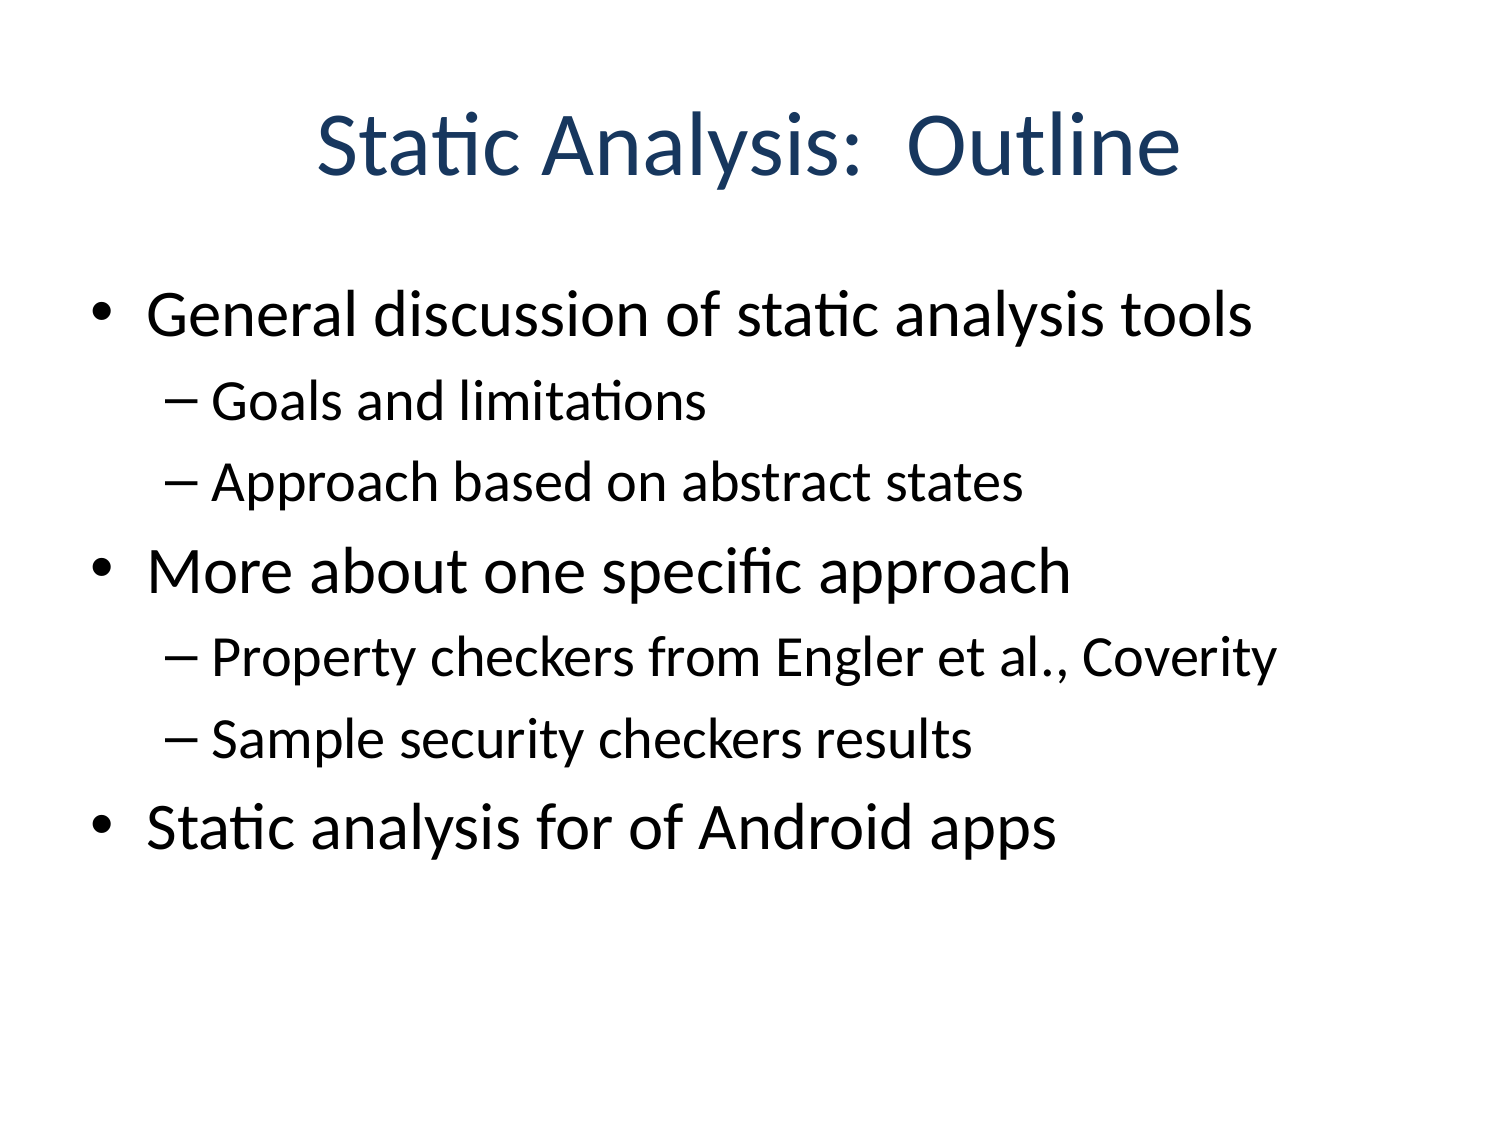

# Static Analysis:  Outline
General discussion of static analysis tools
Goals and limitations
Approach based on abstract states
More about one specific approach
Property checkers from Engler et al., Coverity
Sample security checkers results
Static analysis for of Android apps